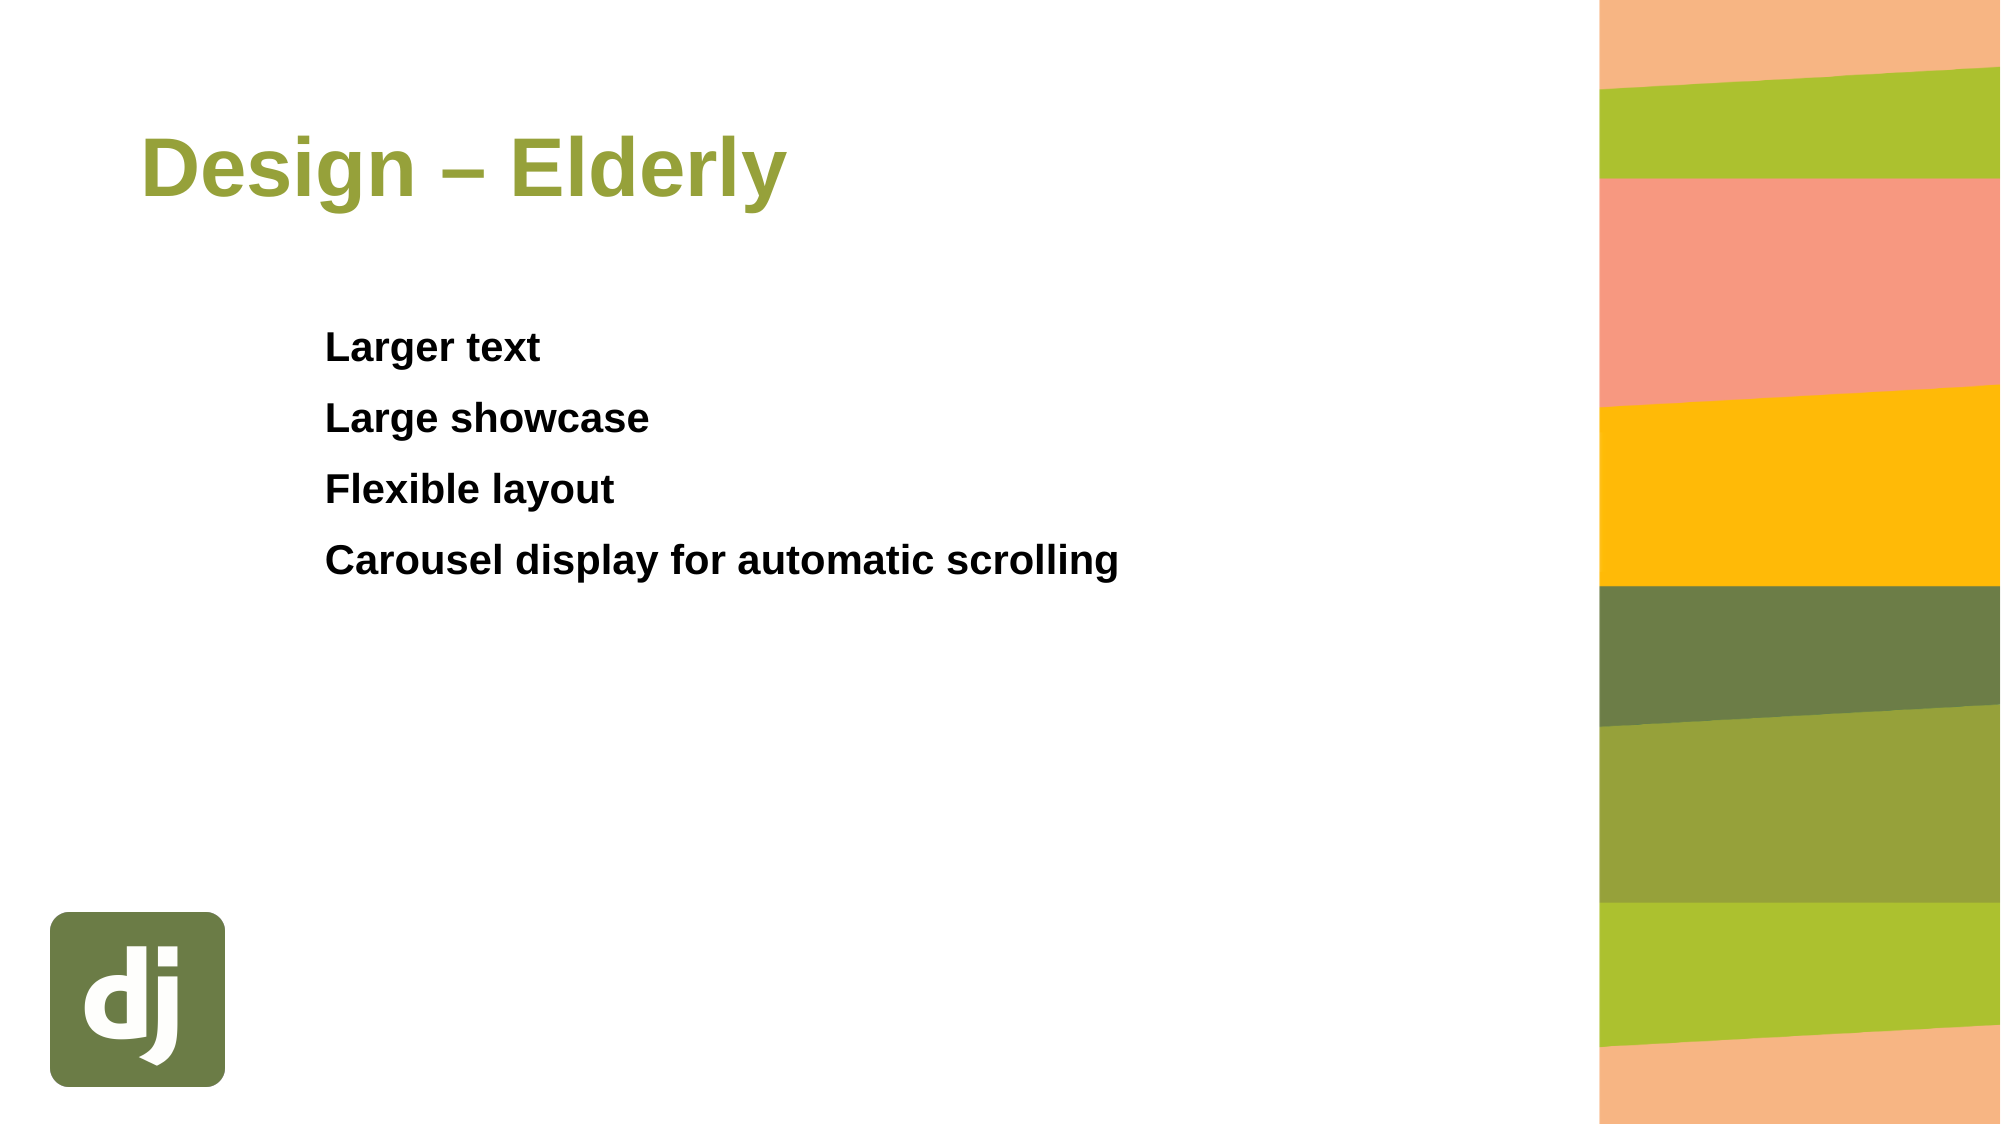

# Design – Elderly
Larger text
Large showcase
Flexible layout
Carousel display for automatic scrolling